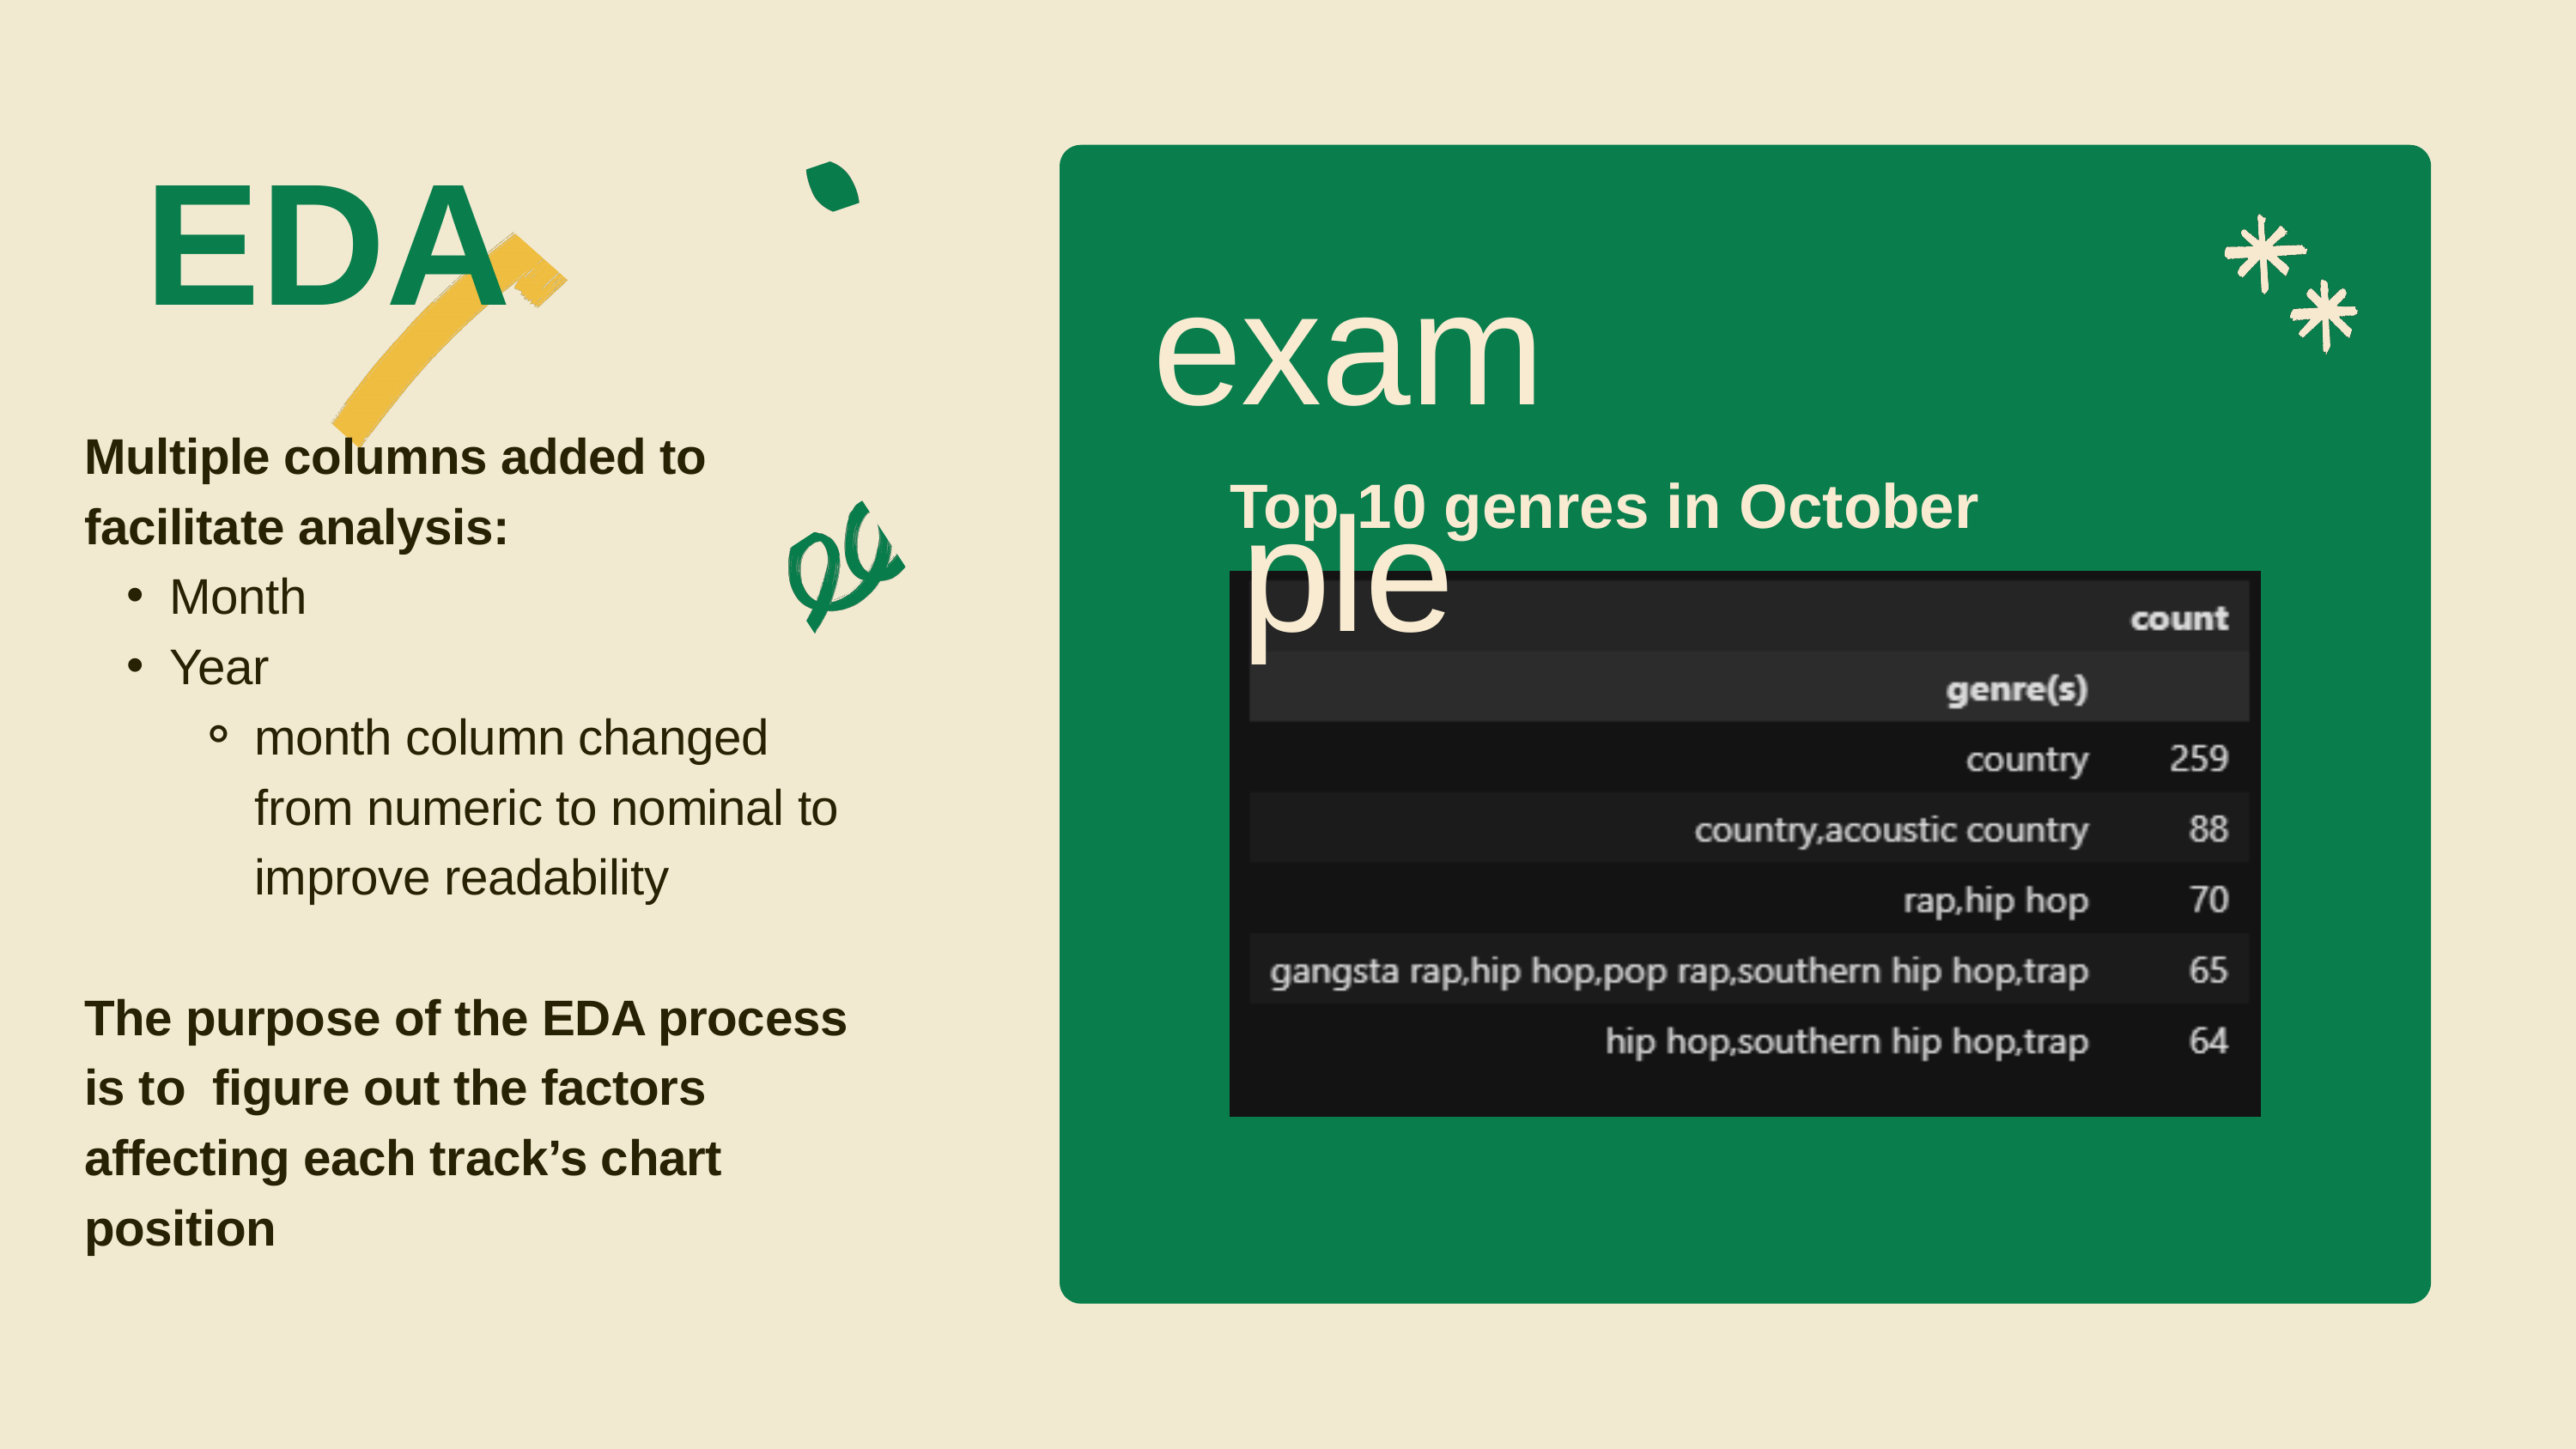

EDA
example

Multiple columns added to facilitate analysis:
Month
Year
month column changed from numeric to nominal to improve readability

The purpose of the EDA process is to  figure out the factors affecting each track’s chart position

Top 10 genres in October